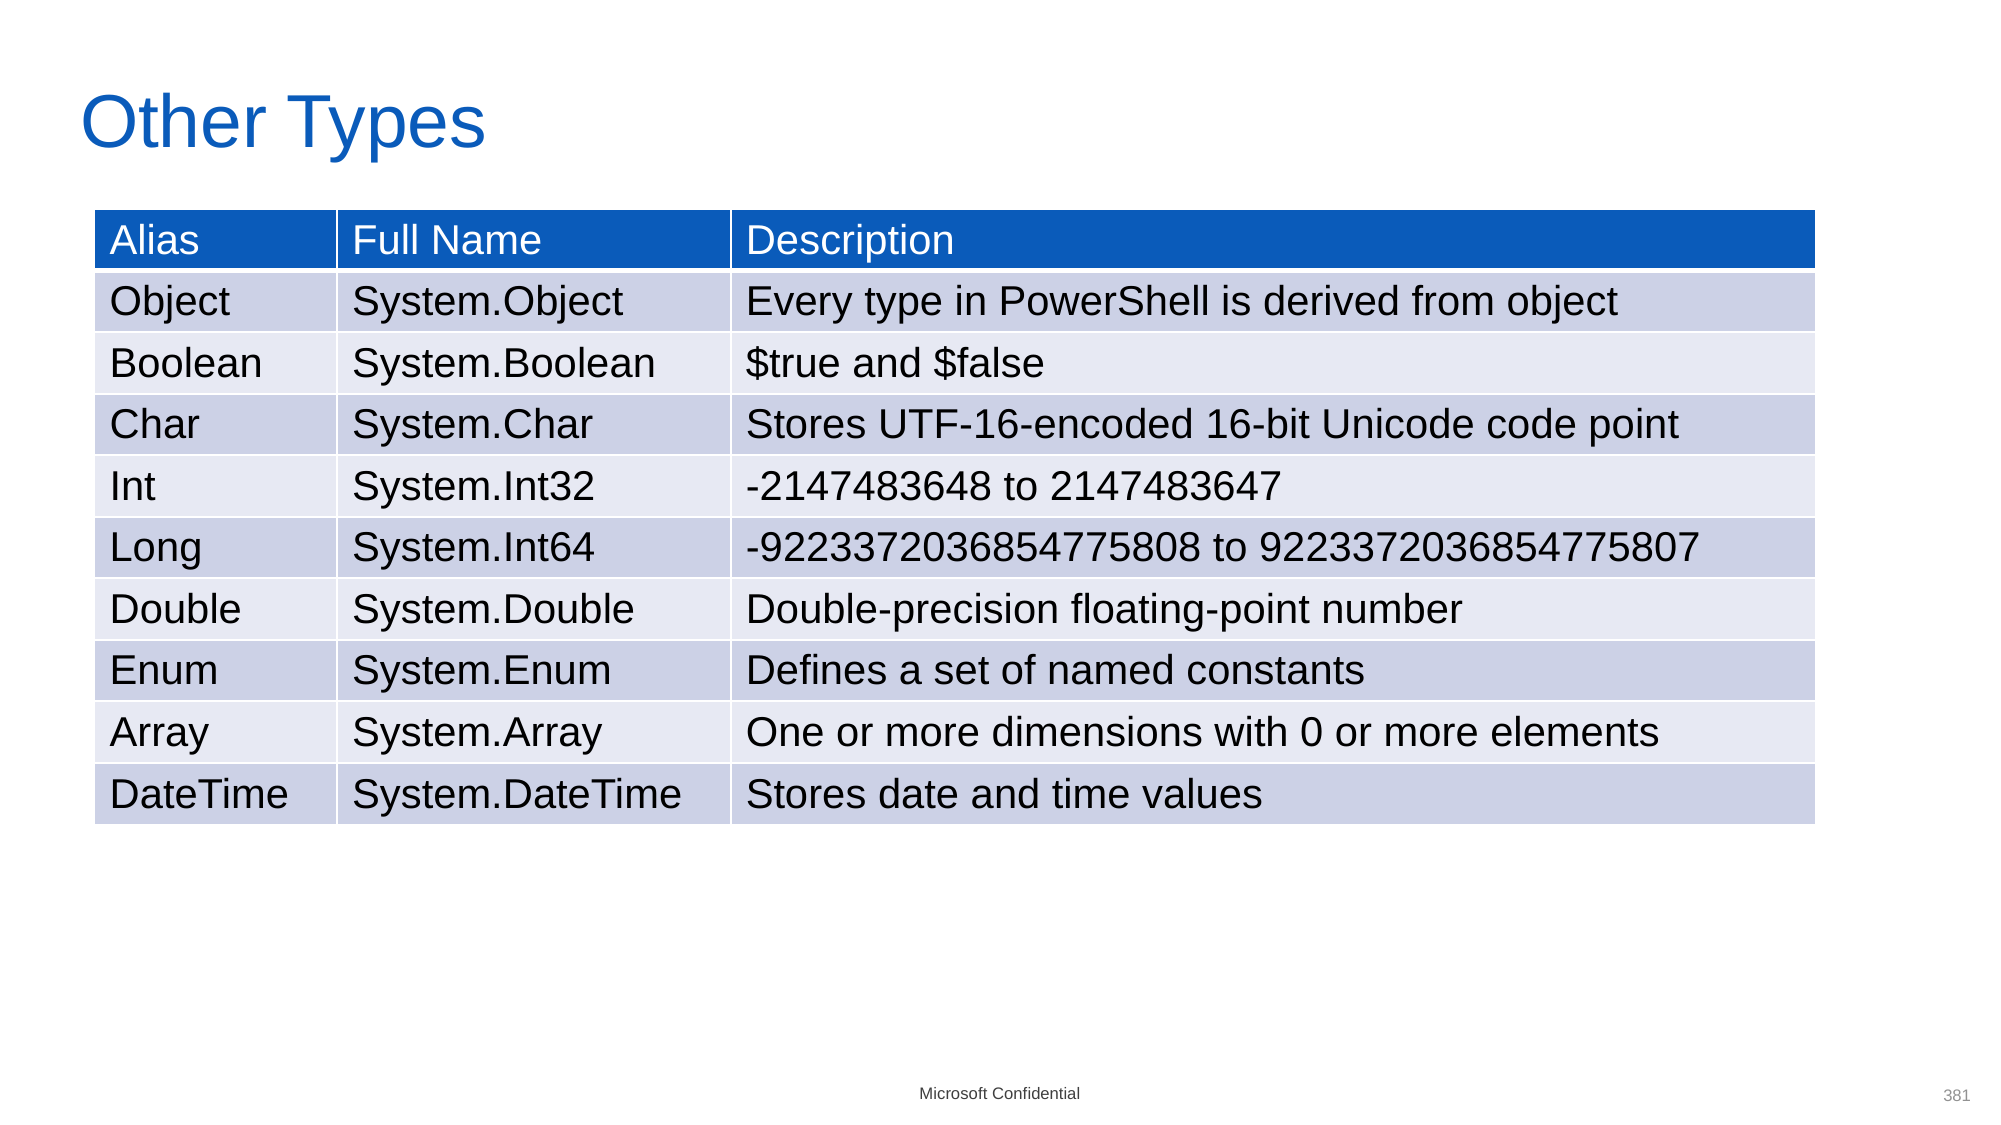

# Other Types
| Alias | Full Name | Description |
| --- | --- | --- |
| Object | System.Object | Every type in PowerShell is derived from object |
| Boolean | System.Boolean | $true and $false |
| Char | System.Char | Stores UTF-16-encoded 16-bit Unicode code point |
| Int | System.Int32 | -2147483648 to 2147483647 |
| Long | System.Int64 | -9223372036854775808 to 9223372036854775807 |
| Double | System.Double | Double-precision floating-point number |
| Enum | System.Enum | Defines a set of named constants |
| Array | System.Array | One or more dimensions with 0 or more elements |
| DateTime | System.DateTime | Stores date and time values |
381